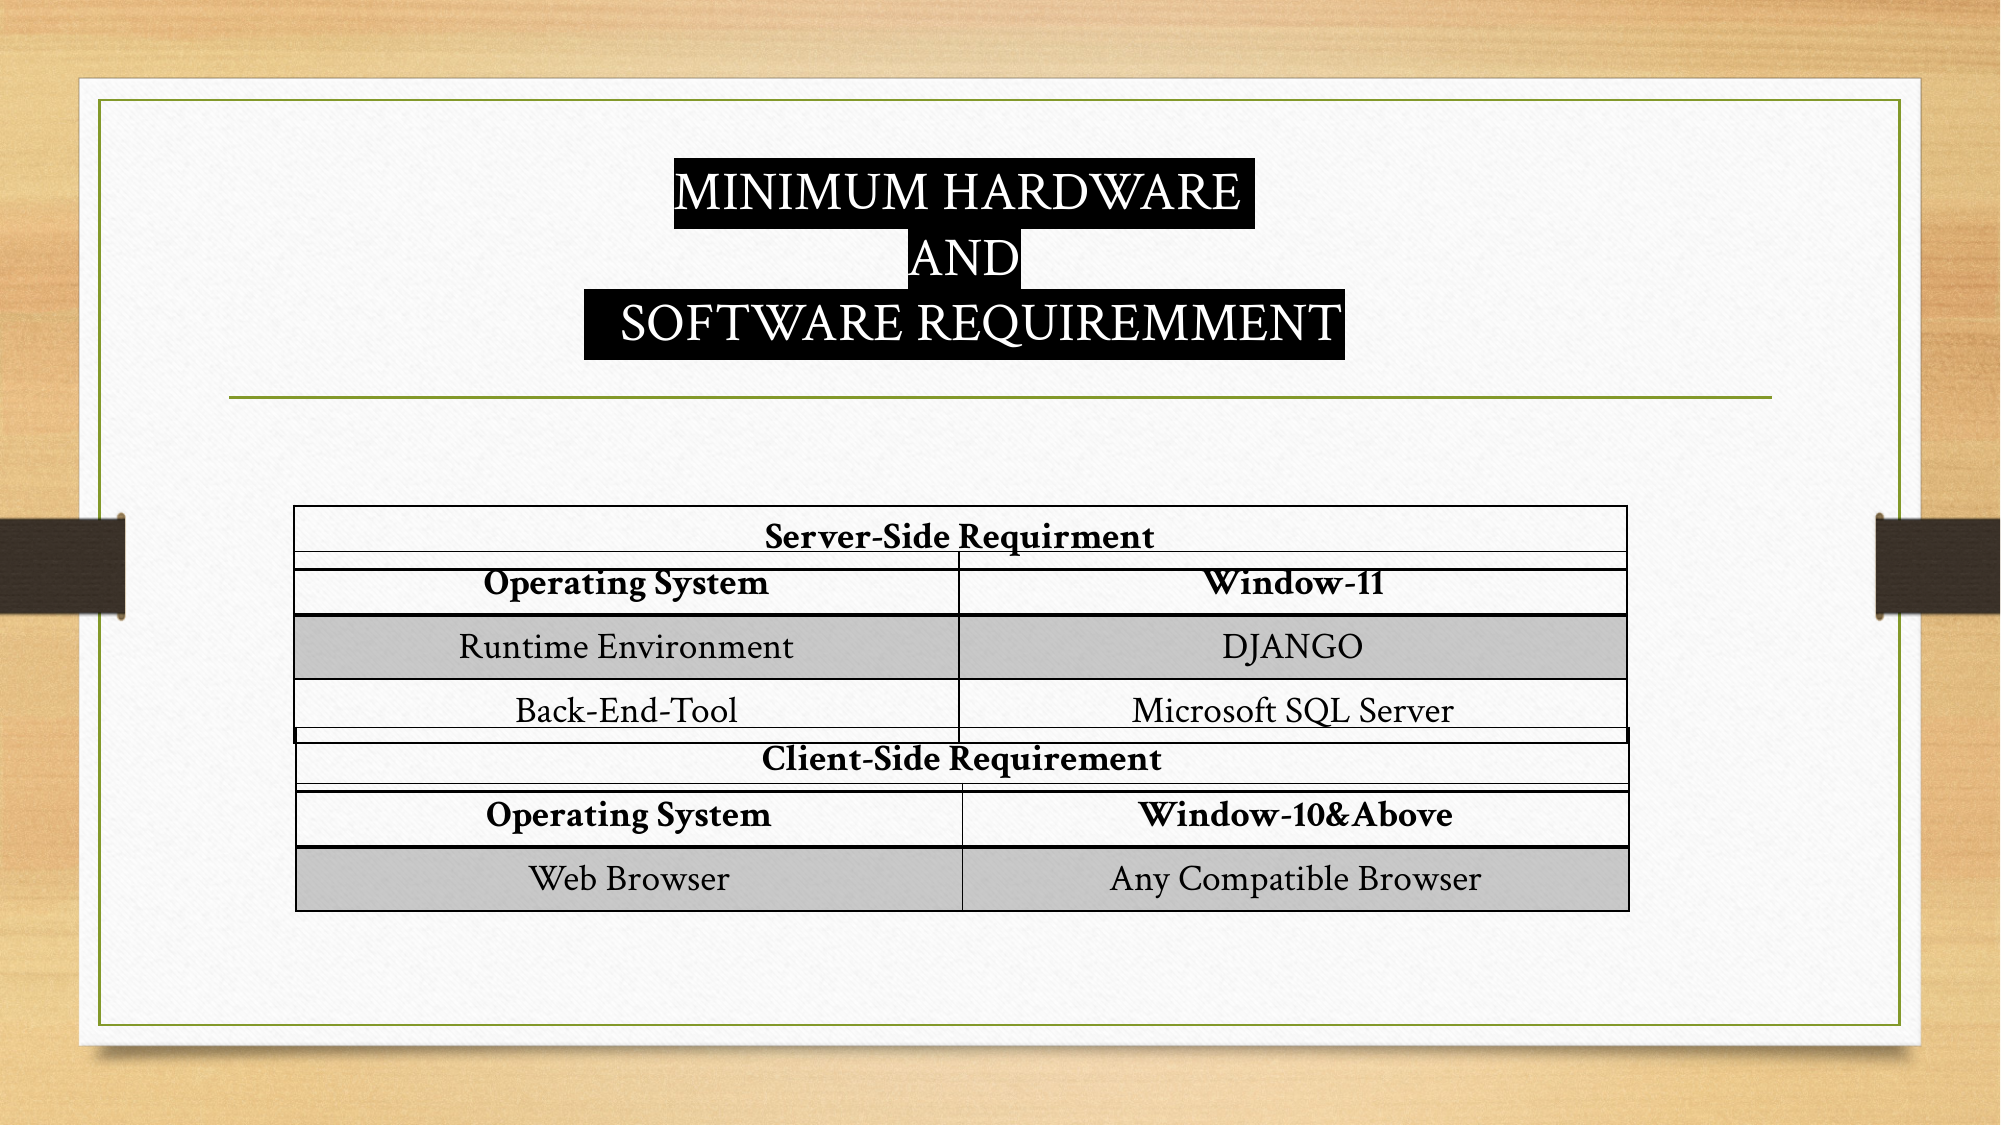

# MINIMUM HARDWARE AND SOFTWARE REQUIREMMENT
| Server-Side Requirment |
| --- |
| Operating System | Window-11 |
| --- | --- |
| Runtime Environment | DJANGO |
| Back-End-Tool | Microsoft SQL Server |
| Client-Side Requirement |
| --- |
| Operating System | Window-10&Above |
| --- | --- |
| Web Browser | Any Compatible Browser |